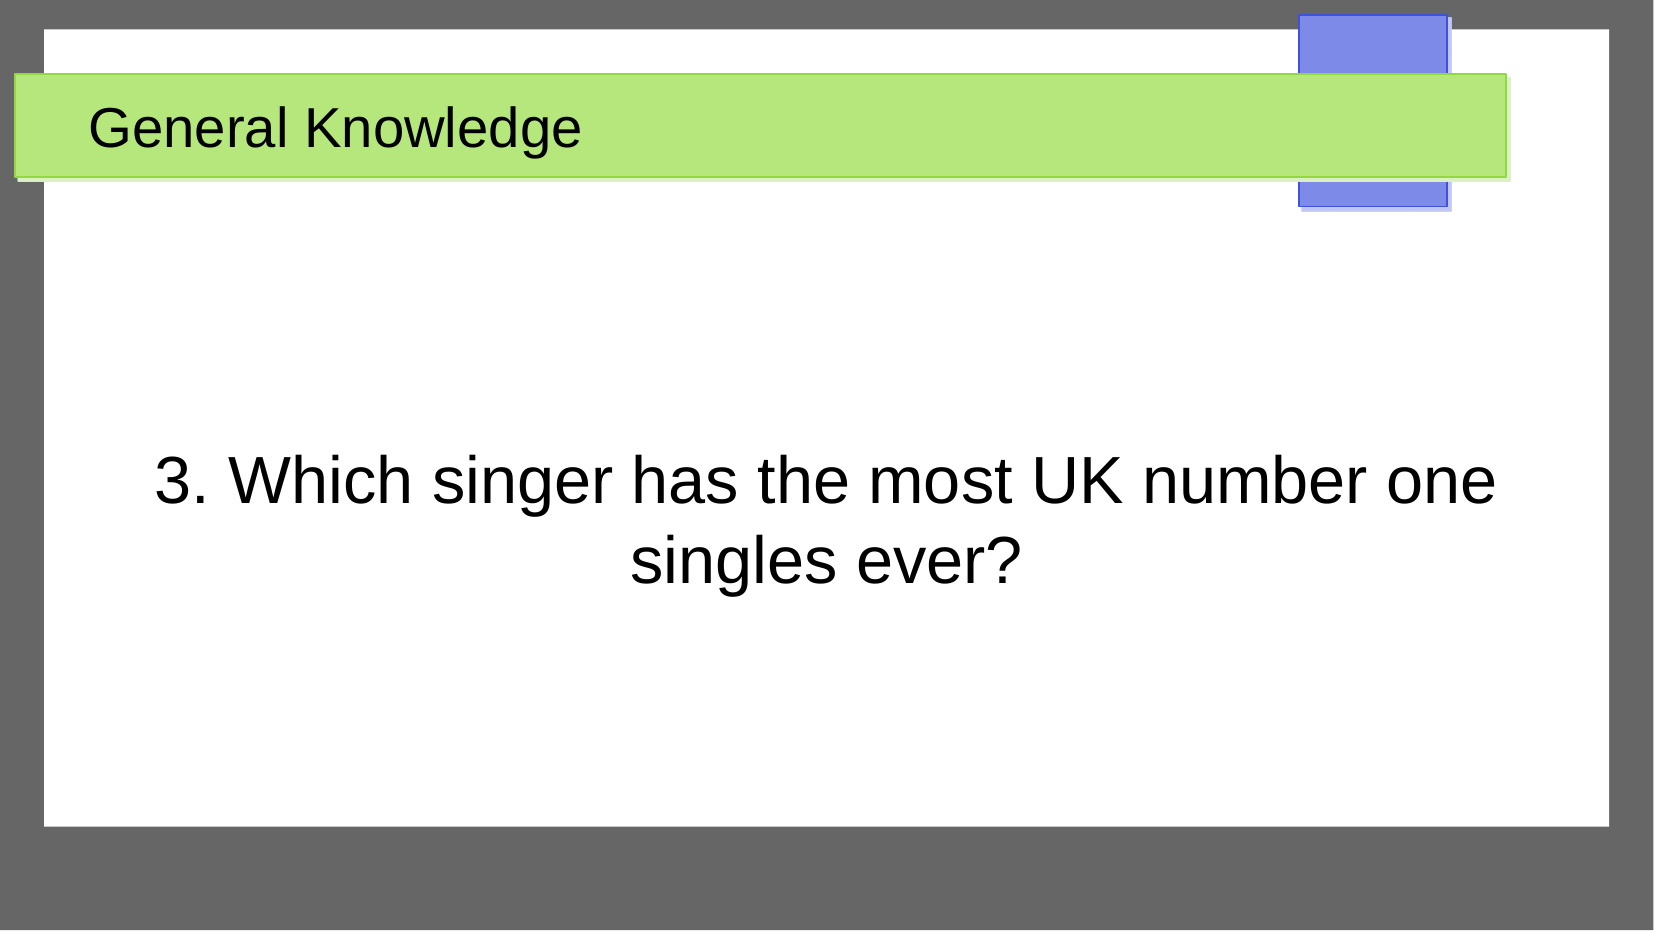

General Knowledge
3. Which singer has the most UK number one singles ever?